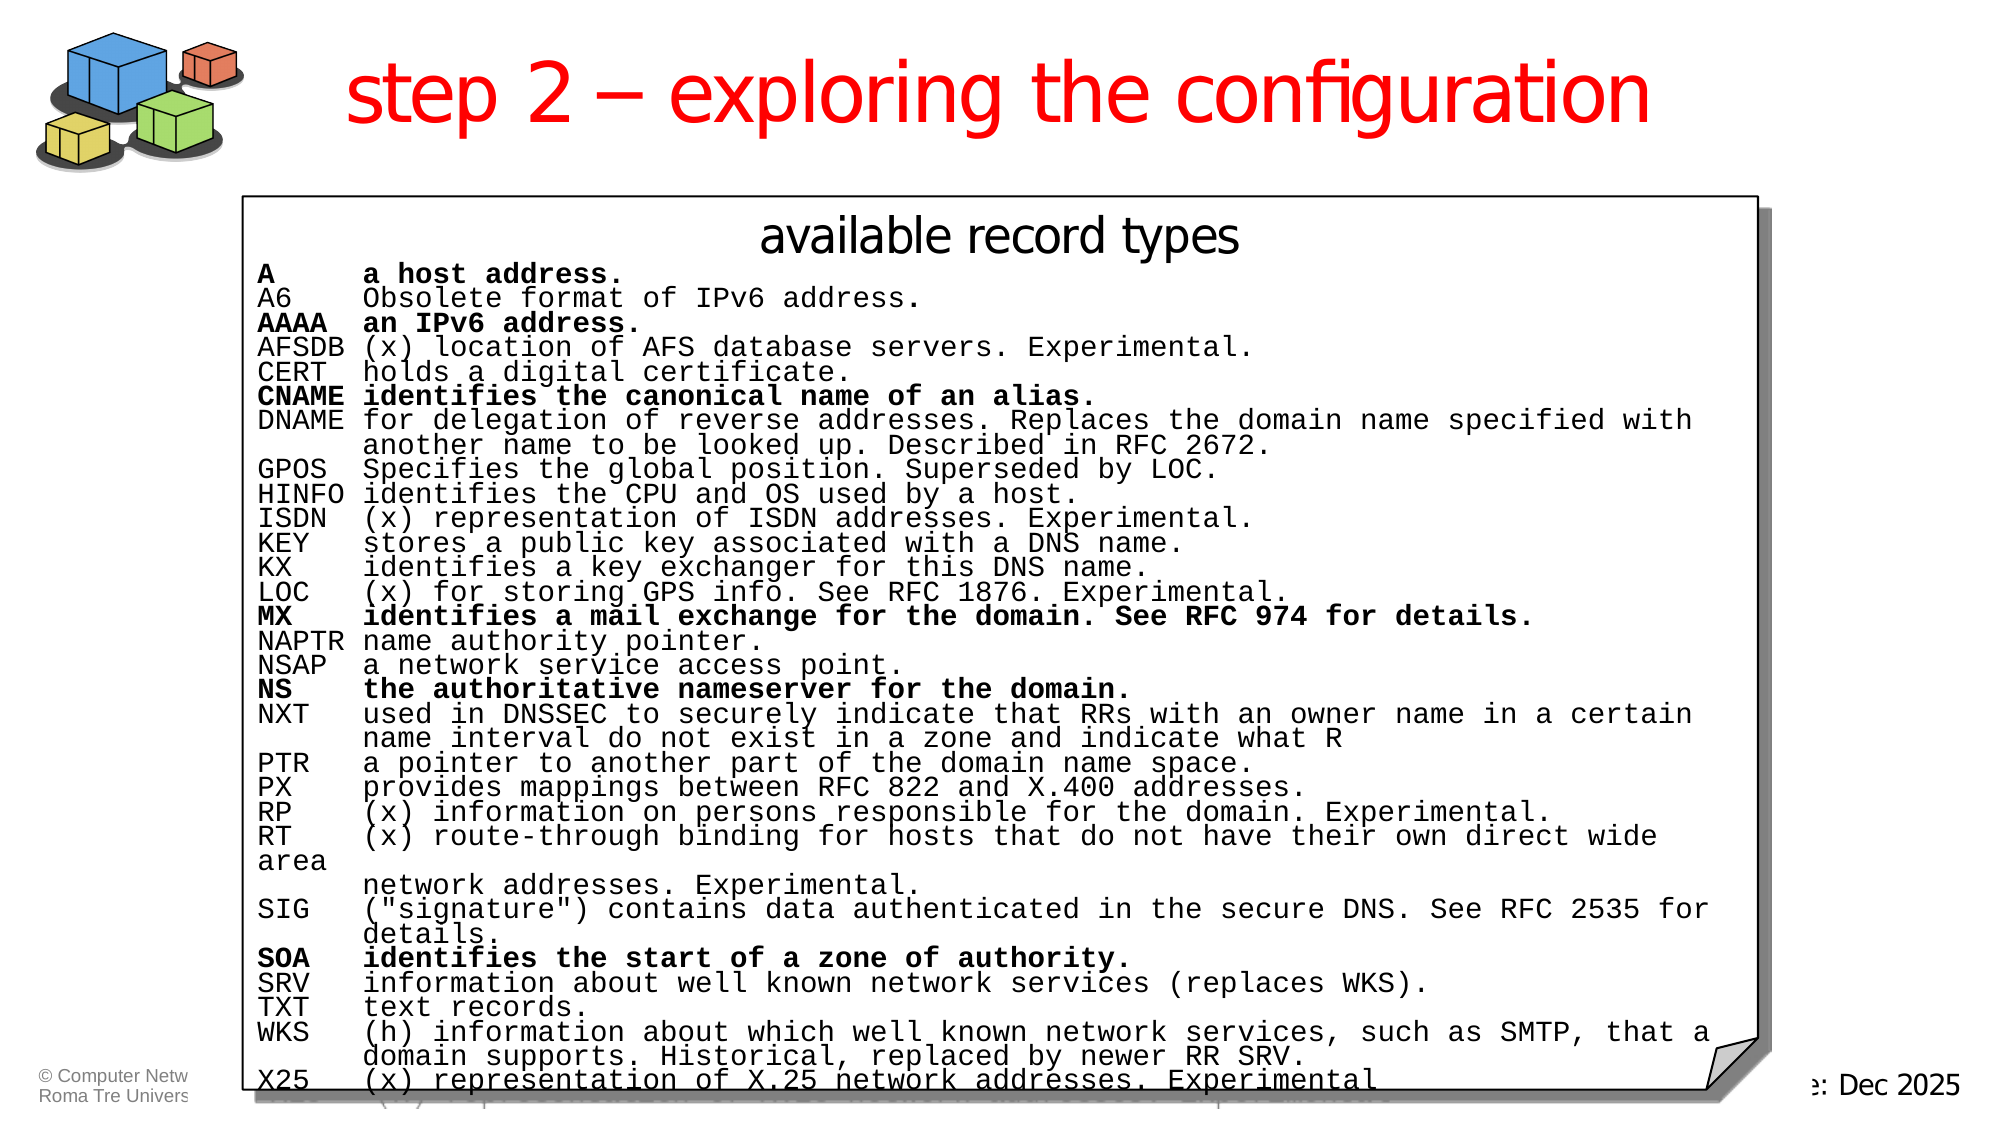

# step 2 – exploring the configuration
available record types
A     a host address.
A6    Obsolete format of IPv6 address.
AAAA  an IPv6 address.
AFSDB (x) location of AFS database servers. Experimental.
CERT  holds a digital certificate.
CNAME identifies the canonical name of an alias.
DNAME for delegation of reverse addresses. Replaces the domain name specified with
      another name to be looked up. Described in RFC 2672.
GPOS  Specifies the global position. Superseded by LOC.
HINFO identifies the CPU and OS used by a host.
ISDN  (x) representation of ISDN addresses. Experimental.
KEY   stores a public key associated with a DNS name.
KX    identifies a key exchanger for this DNS name.
LOC   (x) for storing GPS info. See RFC 1876. Experimental.
MX    identifies a mail exchange for the domain. See RFC 974 for details.
NAPTR name authority pointer.
NSAP  a network service access point.
NS    the authoritative nameserver for the domain.
NXT   used in DNSSEC to securely indicate that RRs with an owner name in a certain
      name interval do not exist in a zone and indicate what R
PTR   a pointer to another part of the domain name space.
PX    provides mappings between RFC 822 and X.400 addresses.
RP    (x) information on persons responsible for the domain. Experimental.
RT    (x) route-through binding for hosts that do not have their own direct wide area
      network addresses. Experimental.
SIG   ("signature") contains data authenticated in the secure DNS. See RFC 2535 for
      details.
SOA   identifies the start of a zone of authority.
SRV   information about well known network services (replaces WKS).
TXT   text records.
WKS   (h) information about which well known network services, such as SMTP, that a
      domain supports. Historical, replaced by newer RR SRV.
X25   (x) representation of X.25 network addresses. Experimental

kathara – [ lab: dns ]
last update: Nov 2018
kathara – [ lab: dns ]
last update: Dec 2025